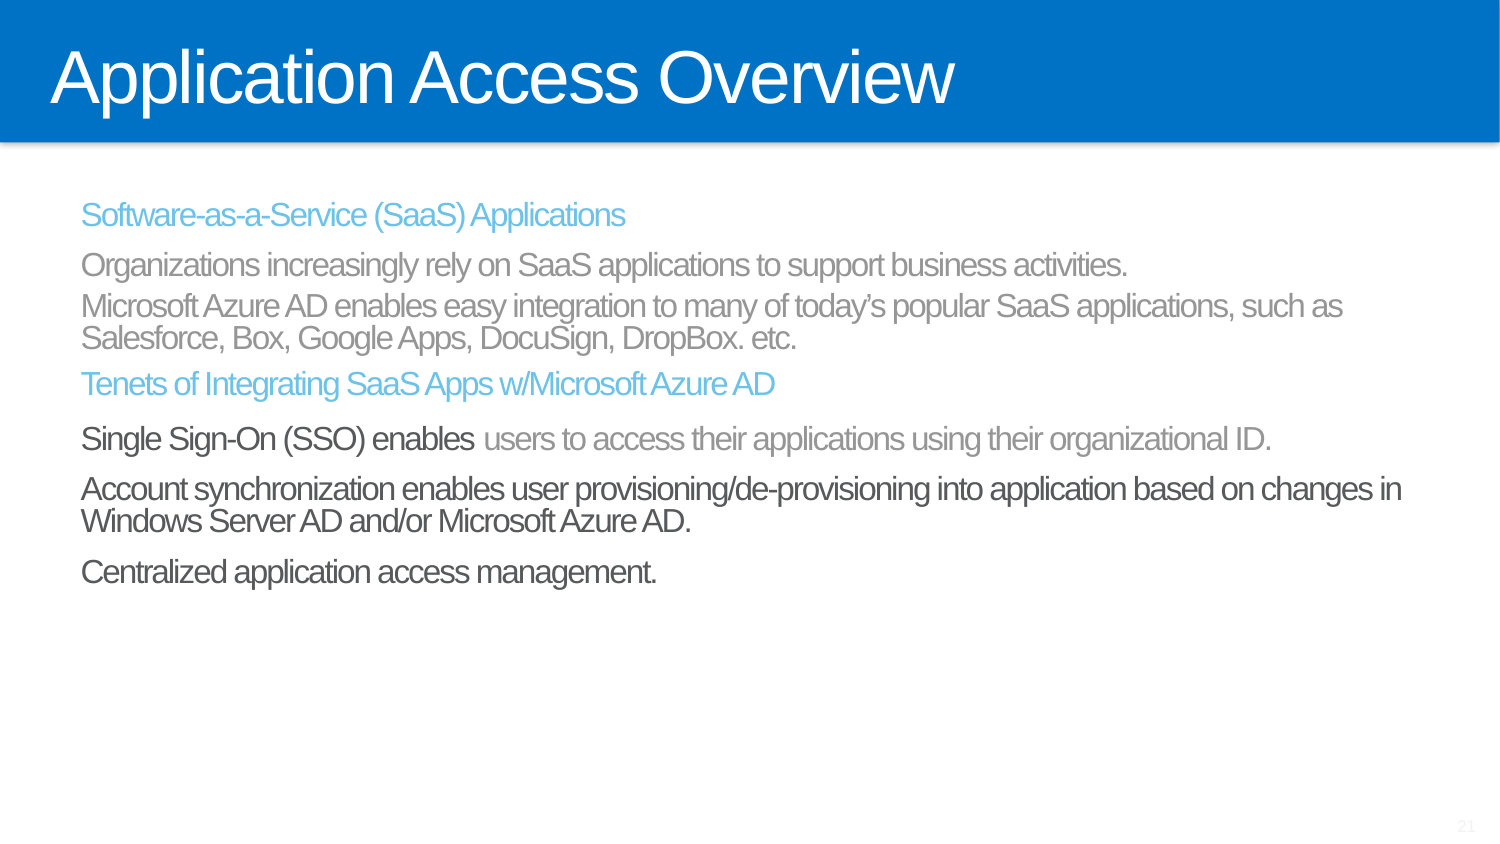

# Application Access Overview
Software-as-a-Service (SaaS) Applications
Organizations increasingly rely on SaaS applications to support business activities.
Microsoft Azure AD enables easy integration to many of today’s popular SaaS applications, such as Salesforce, Box, Google Apps, DocuSign, DropBox. etc.
Tenets of Integrating SaaS Apps w/Microsoft Azure AD
Single Sign-On (SSO) enables users to access their applications using their organizational ID.
Account synchronization enables user provisioning/de-provisioning into application based on changes in Windows Server AD and/or Microsoft Azure AD.
Centralized application access management.

21